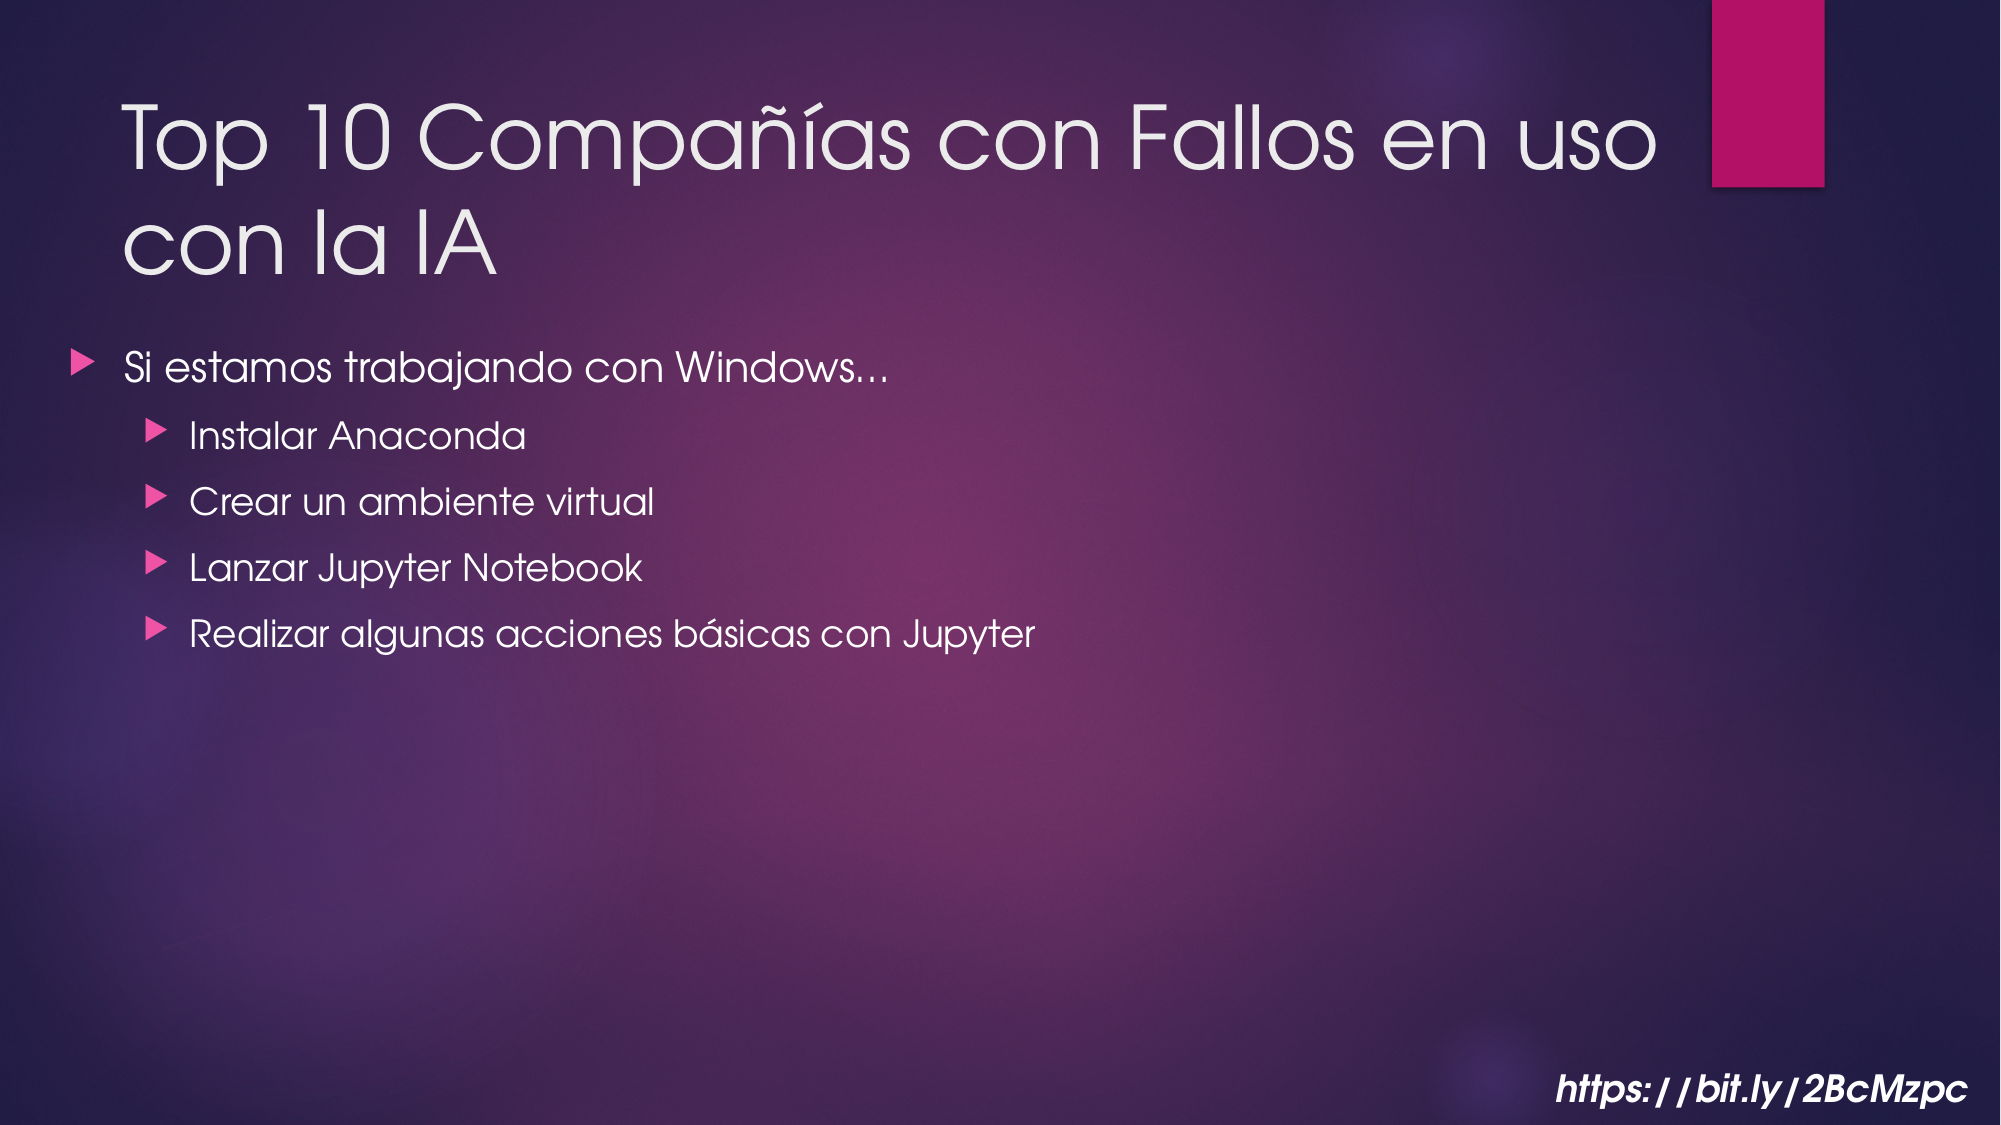

# Top 10 Compañías con Fallos en uso con la IA
Si estamos trabajando con Windows…
Instalar Anaconda
Crear un ambiente virtual
Lanzar Jupyter Notebook
Realizar algunas acciones básicas con Jupyter
https://bit.ly/2BcMzpc